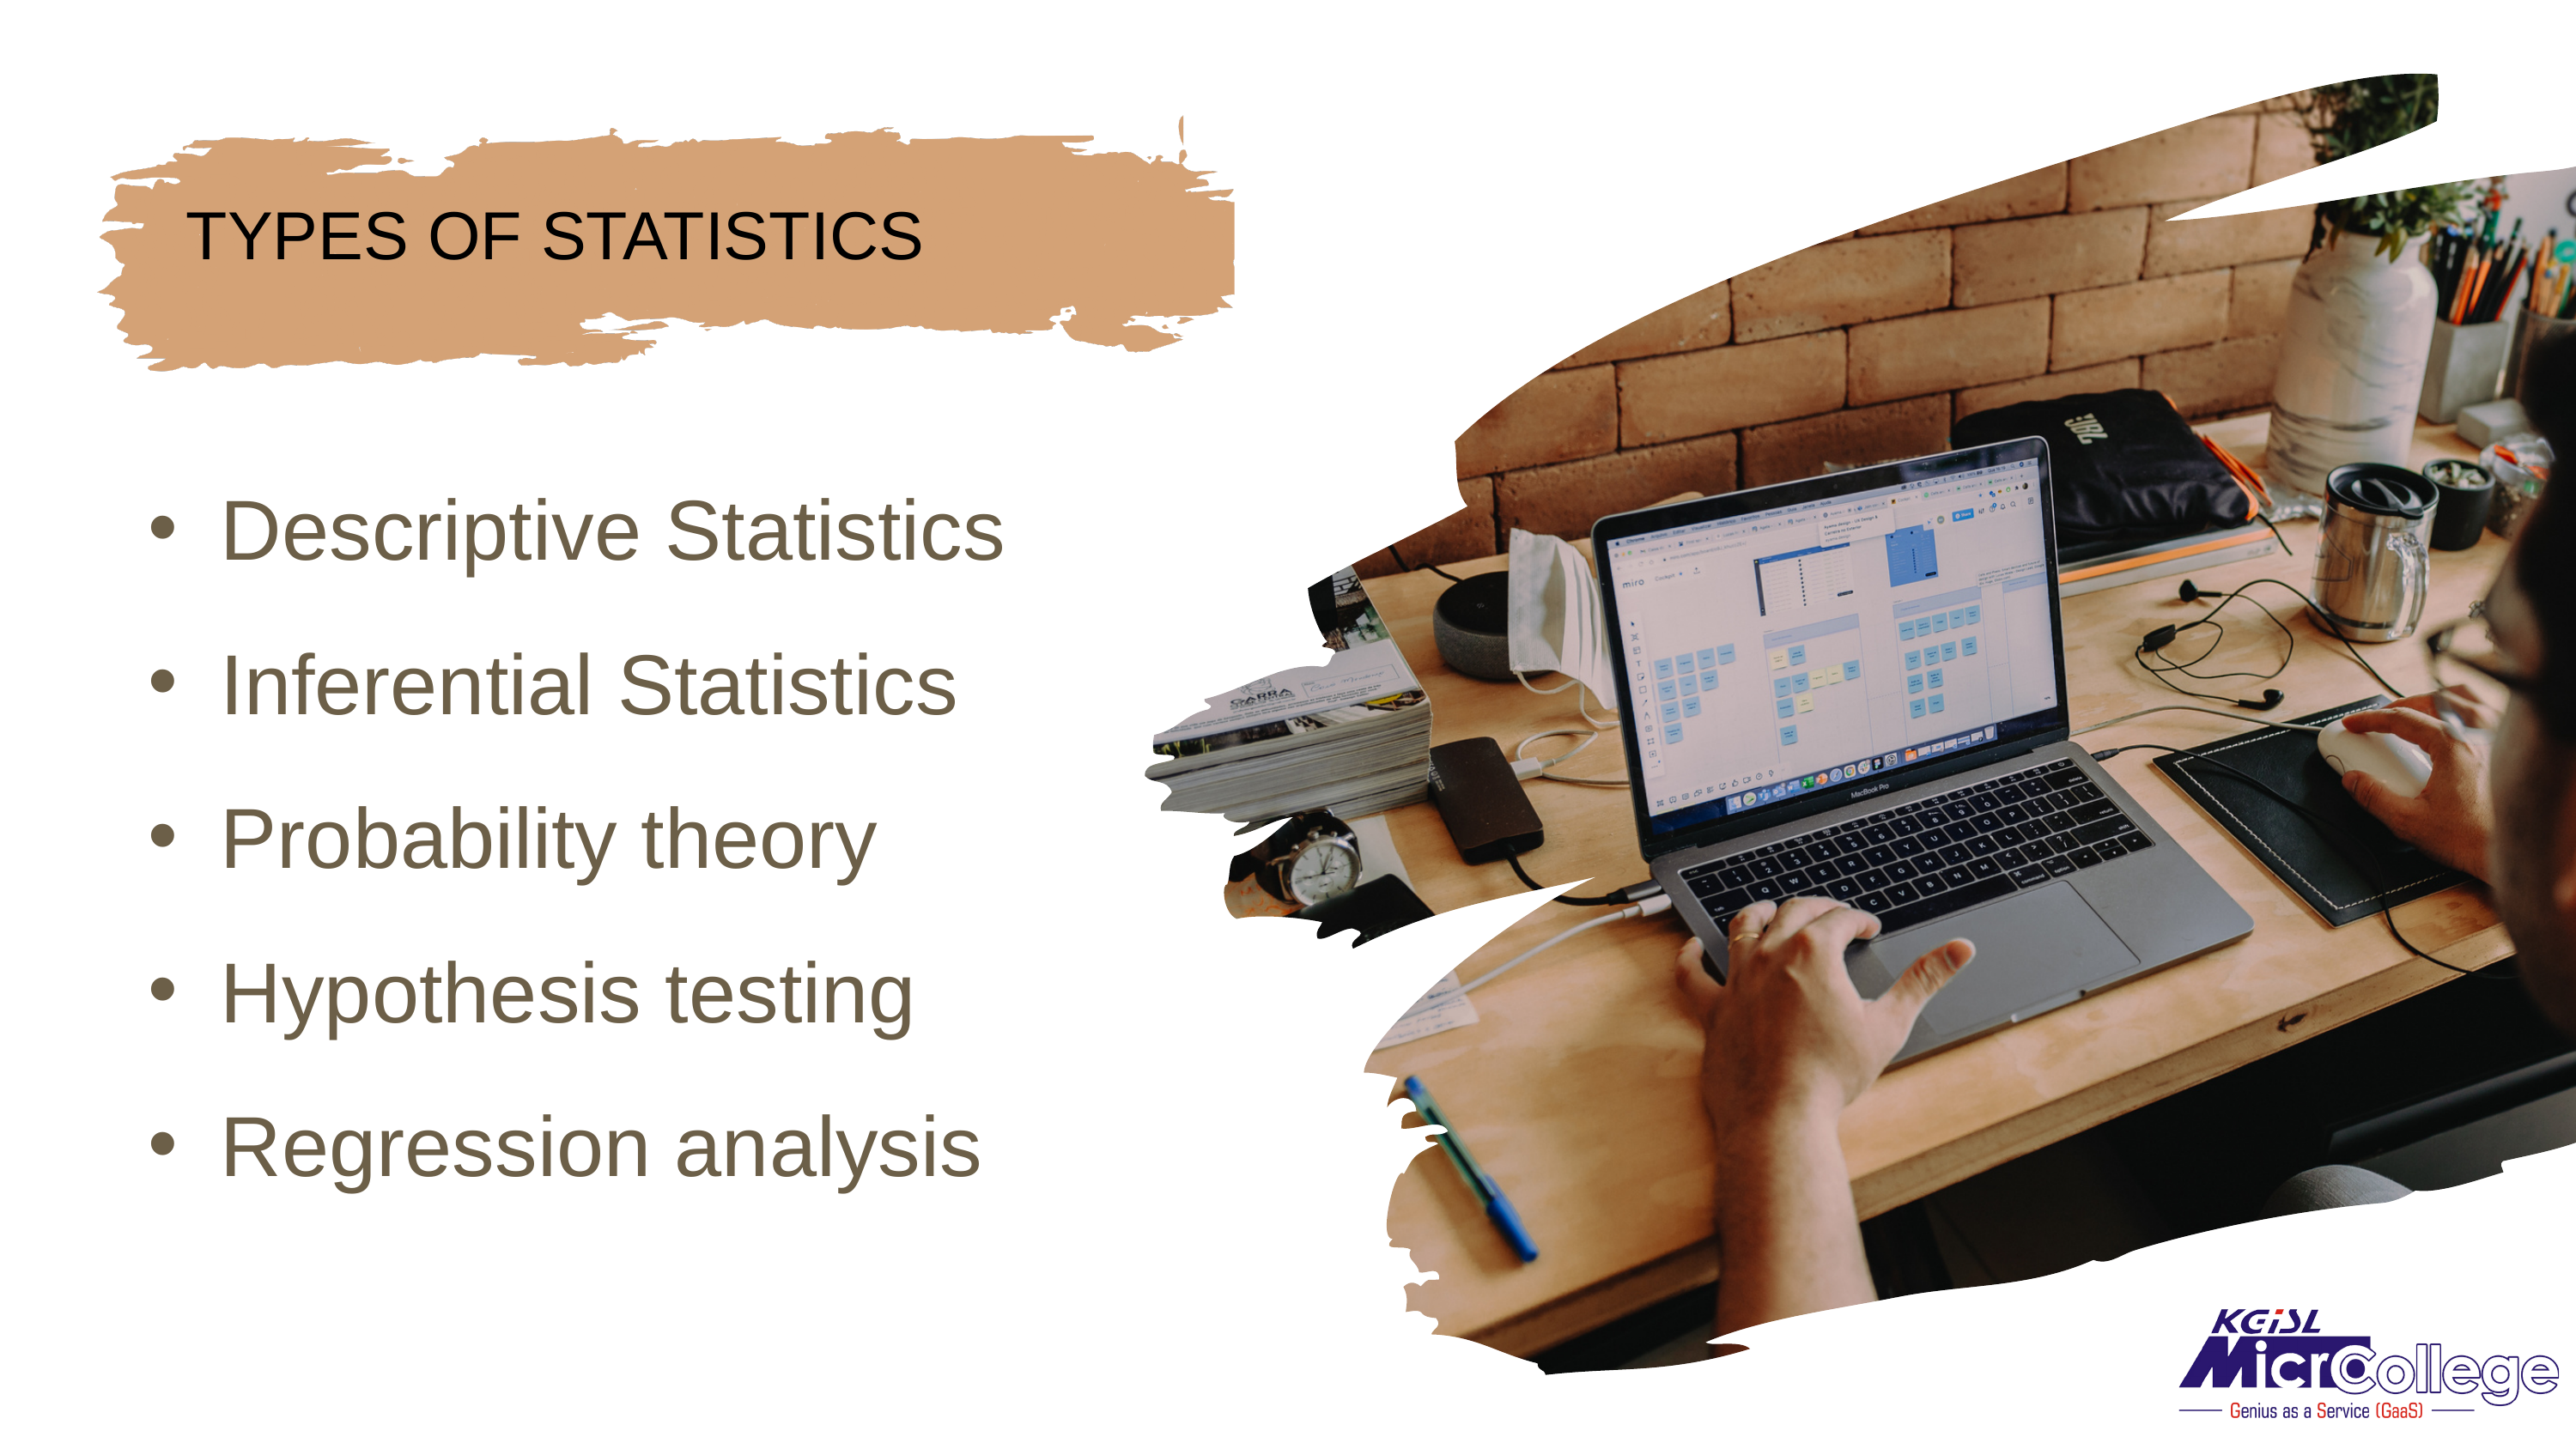

TYPES OF STATISTICS

Descriptive Statistics
Inferential Statistics
Probability theory
Hypothesis testing
Regression analysis